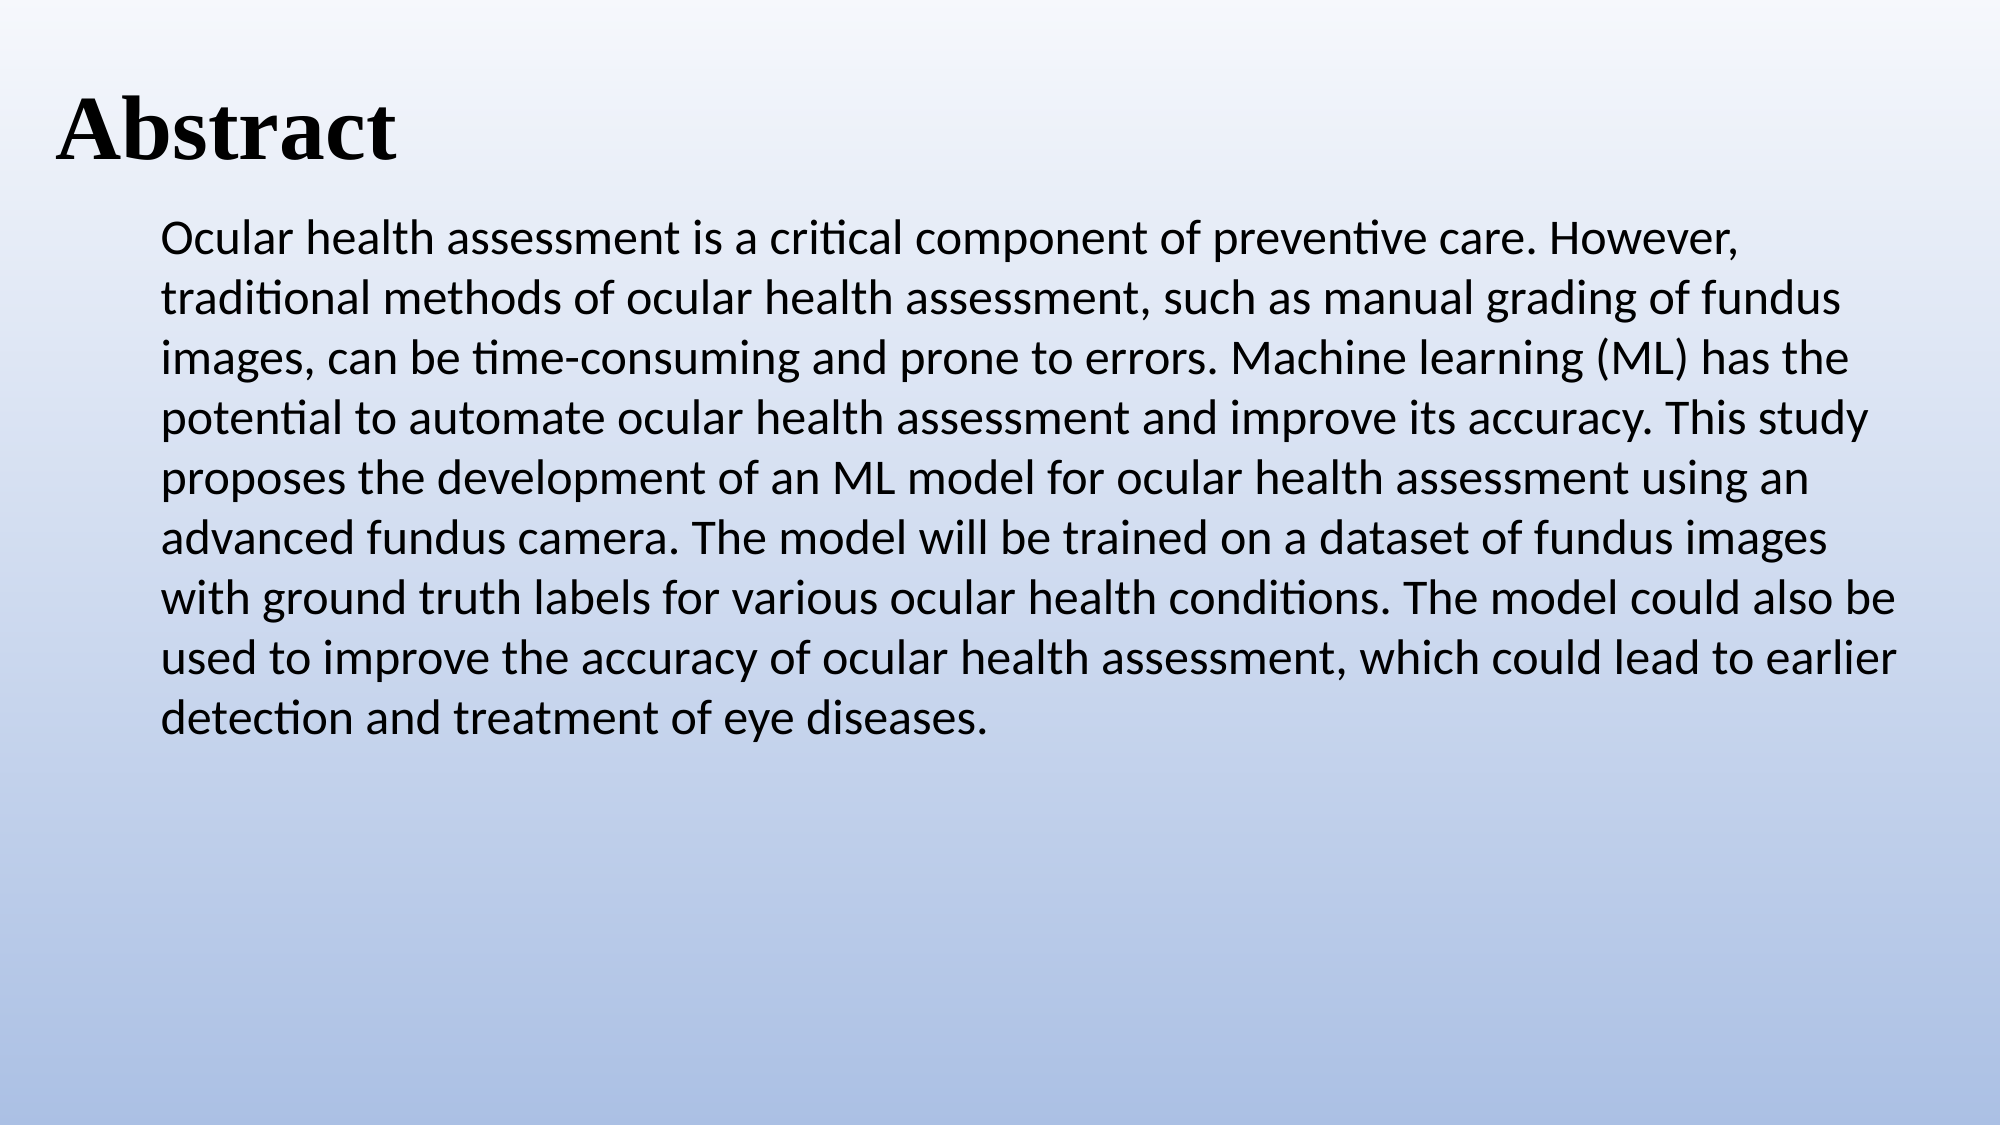

Abstract
Ocular health assessment is a critical component of preventive care. However, traditional methods of ocular health assessment, such as manual grading of fundus images, can be time-consuming and prone to errors. Machine learning (ML) has the potential to automate ocular health assessment and improve its accuracy. This study proposes the development of an ML model for ocular health assessment using an advanced fundus camera. The model will be trained on a dataset of fundus images with ground truth labels for various ocular health conditions. The model could also be used to improve the accuracy of ocular health assessment, which could lead to earlier detection and treatment of eye diseases.